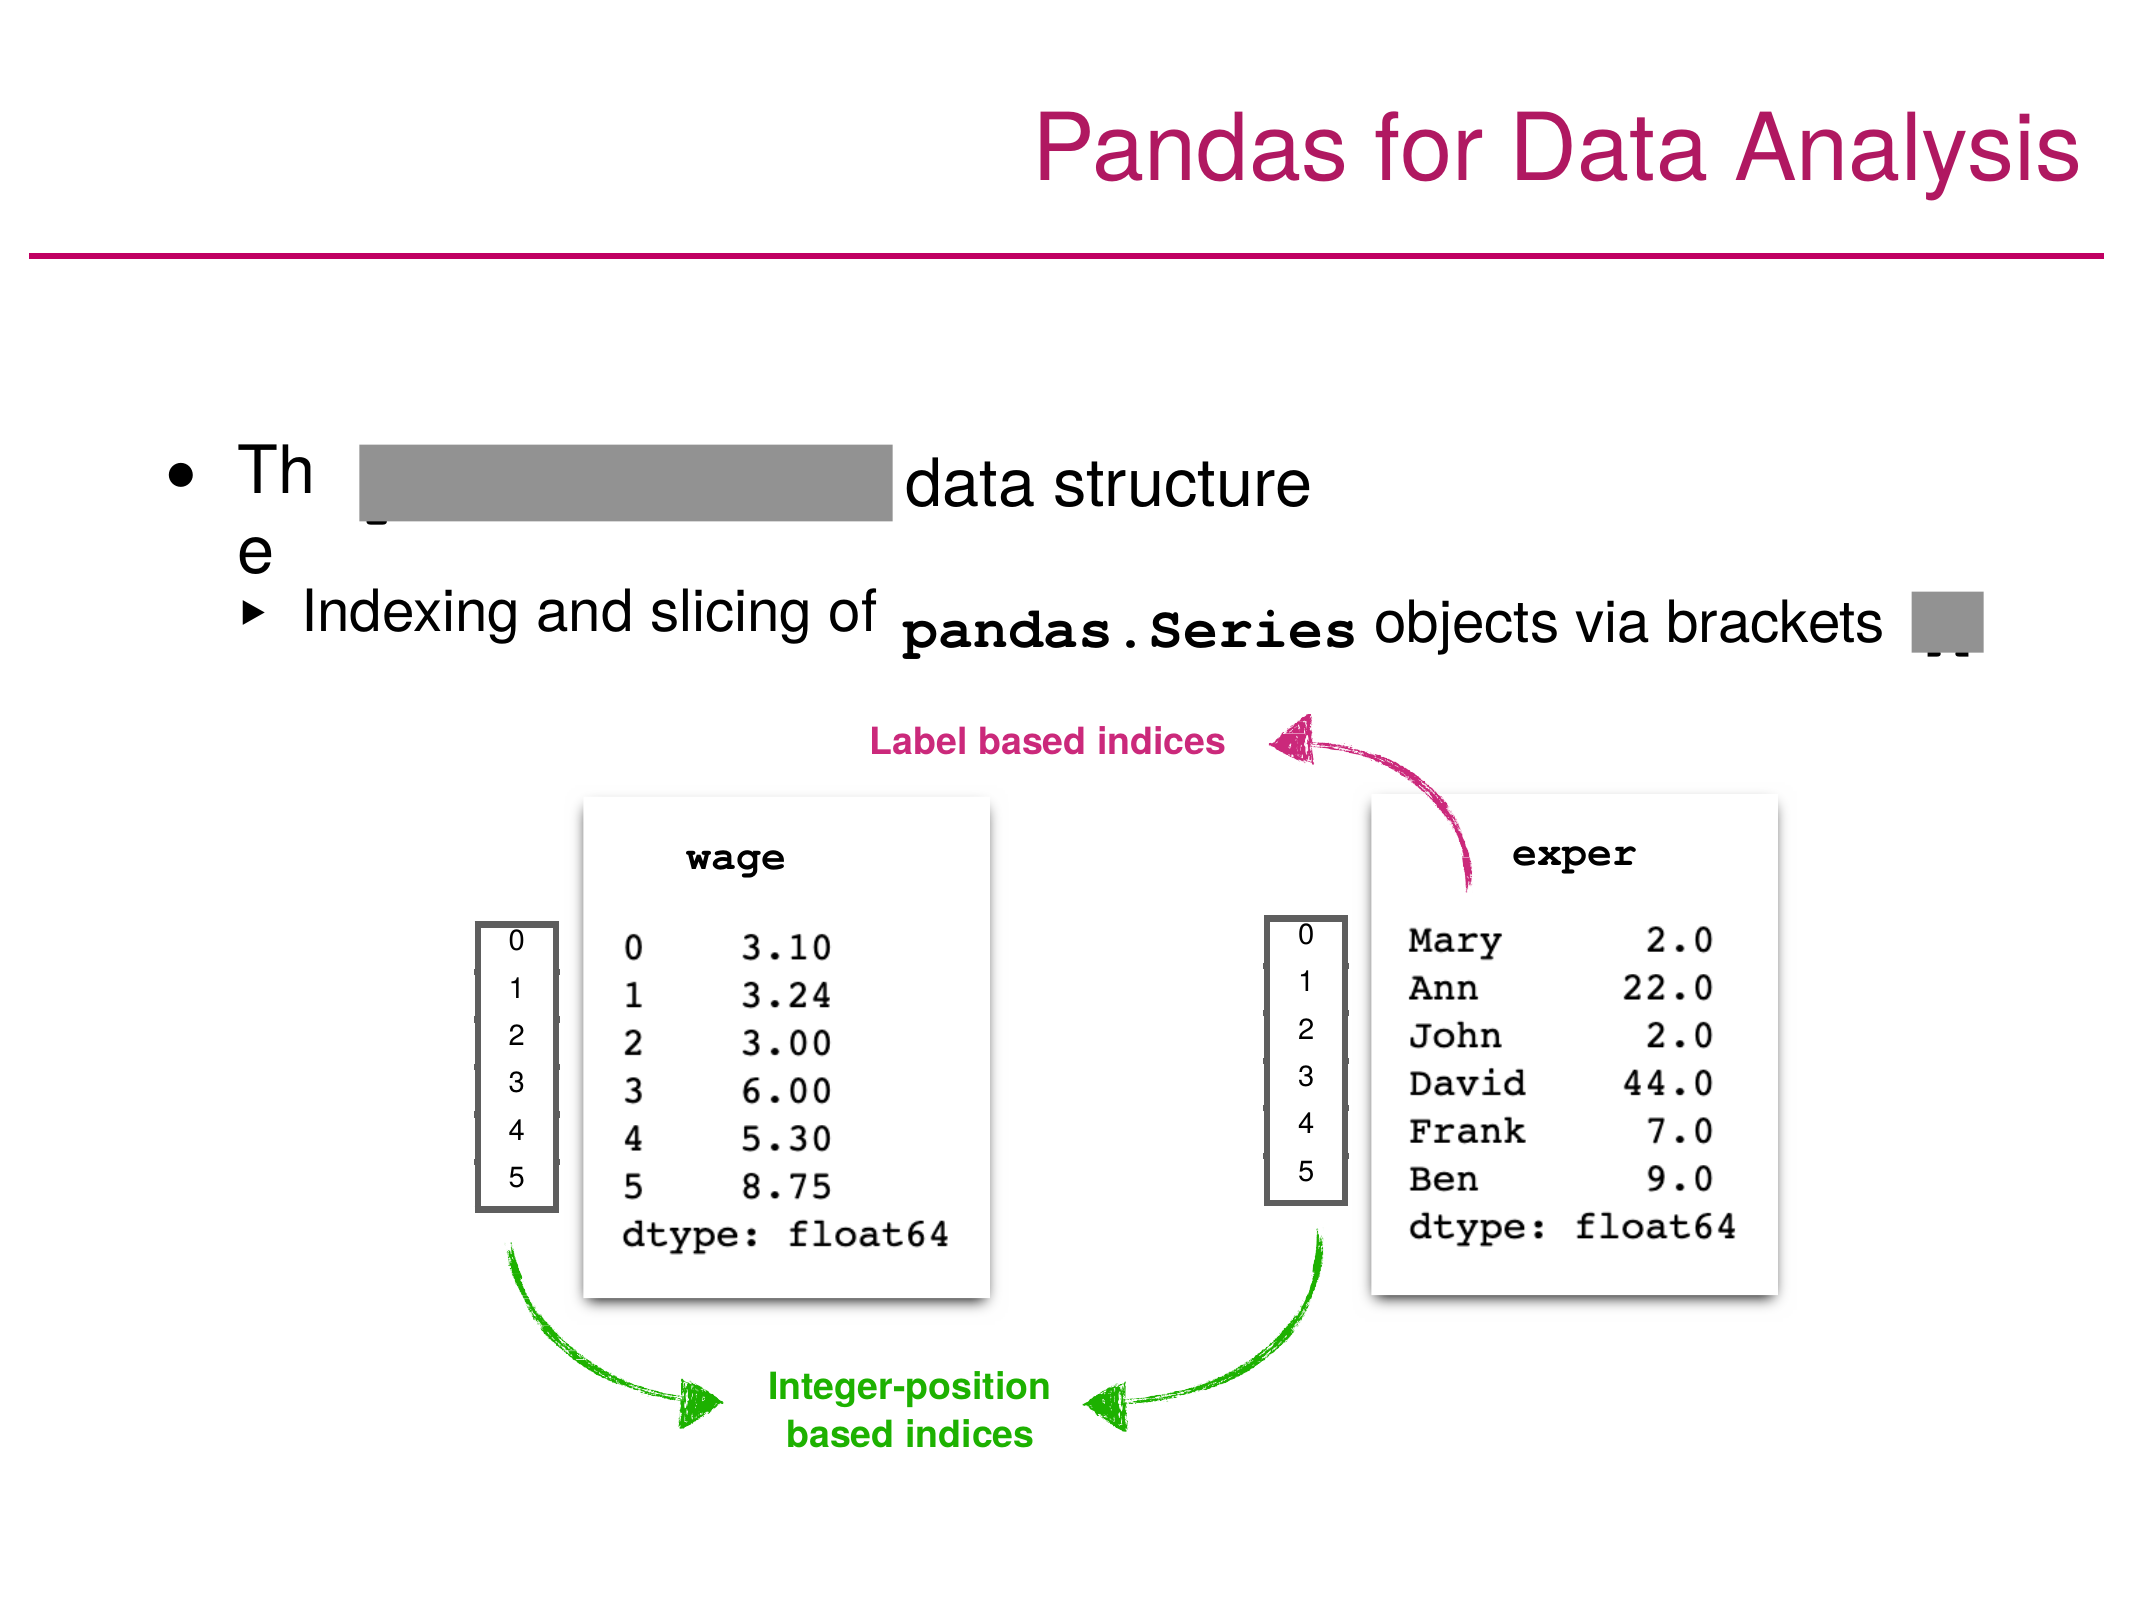

# Pandas for Data Analysis

The
data structure
pandas.Series

Indexing and slicing of
objects via brackets
pandas.Series
[]

Label based indices

exper
wage

0
1
2
3
4
5

0
1
2
3
4
5

Integer-position based indices